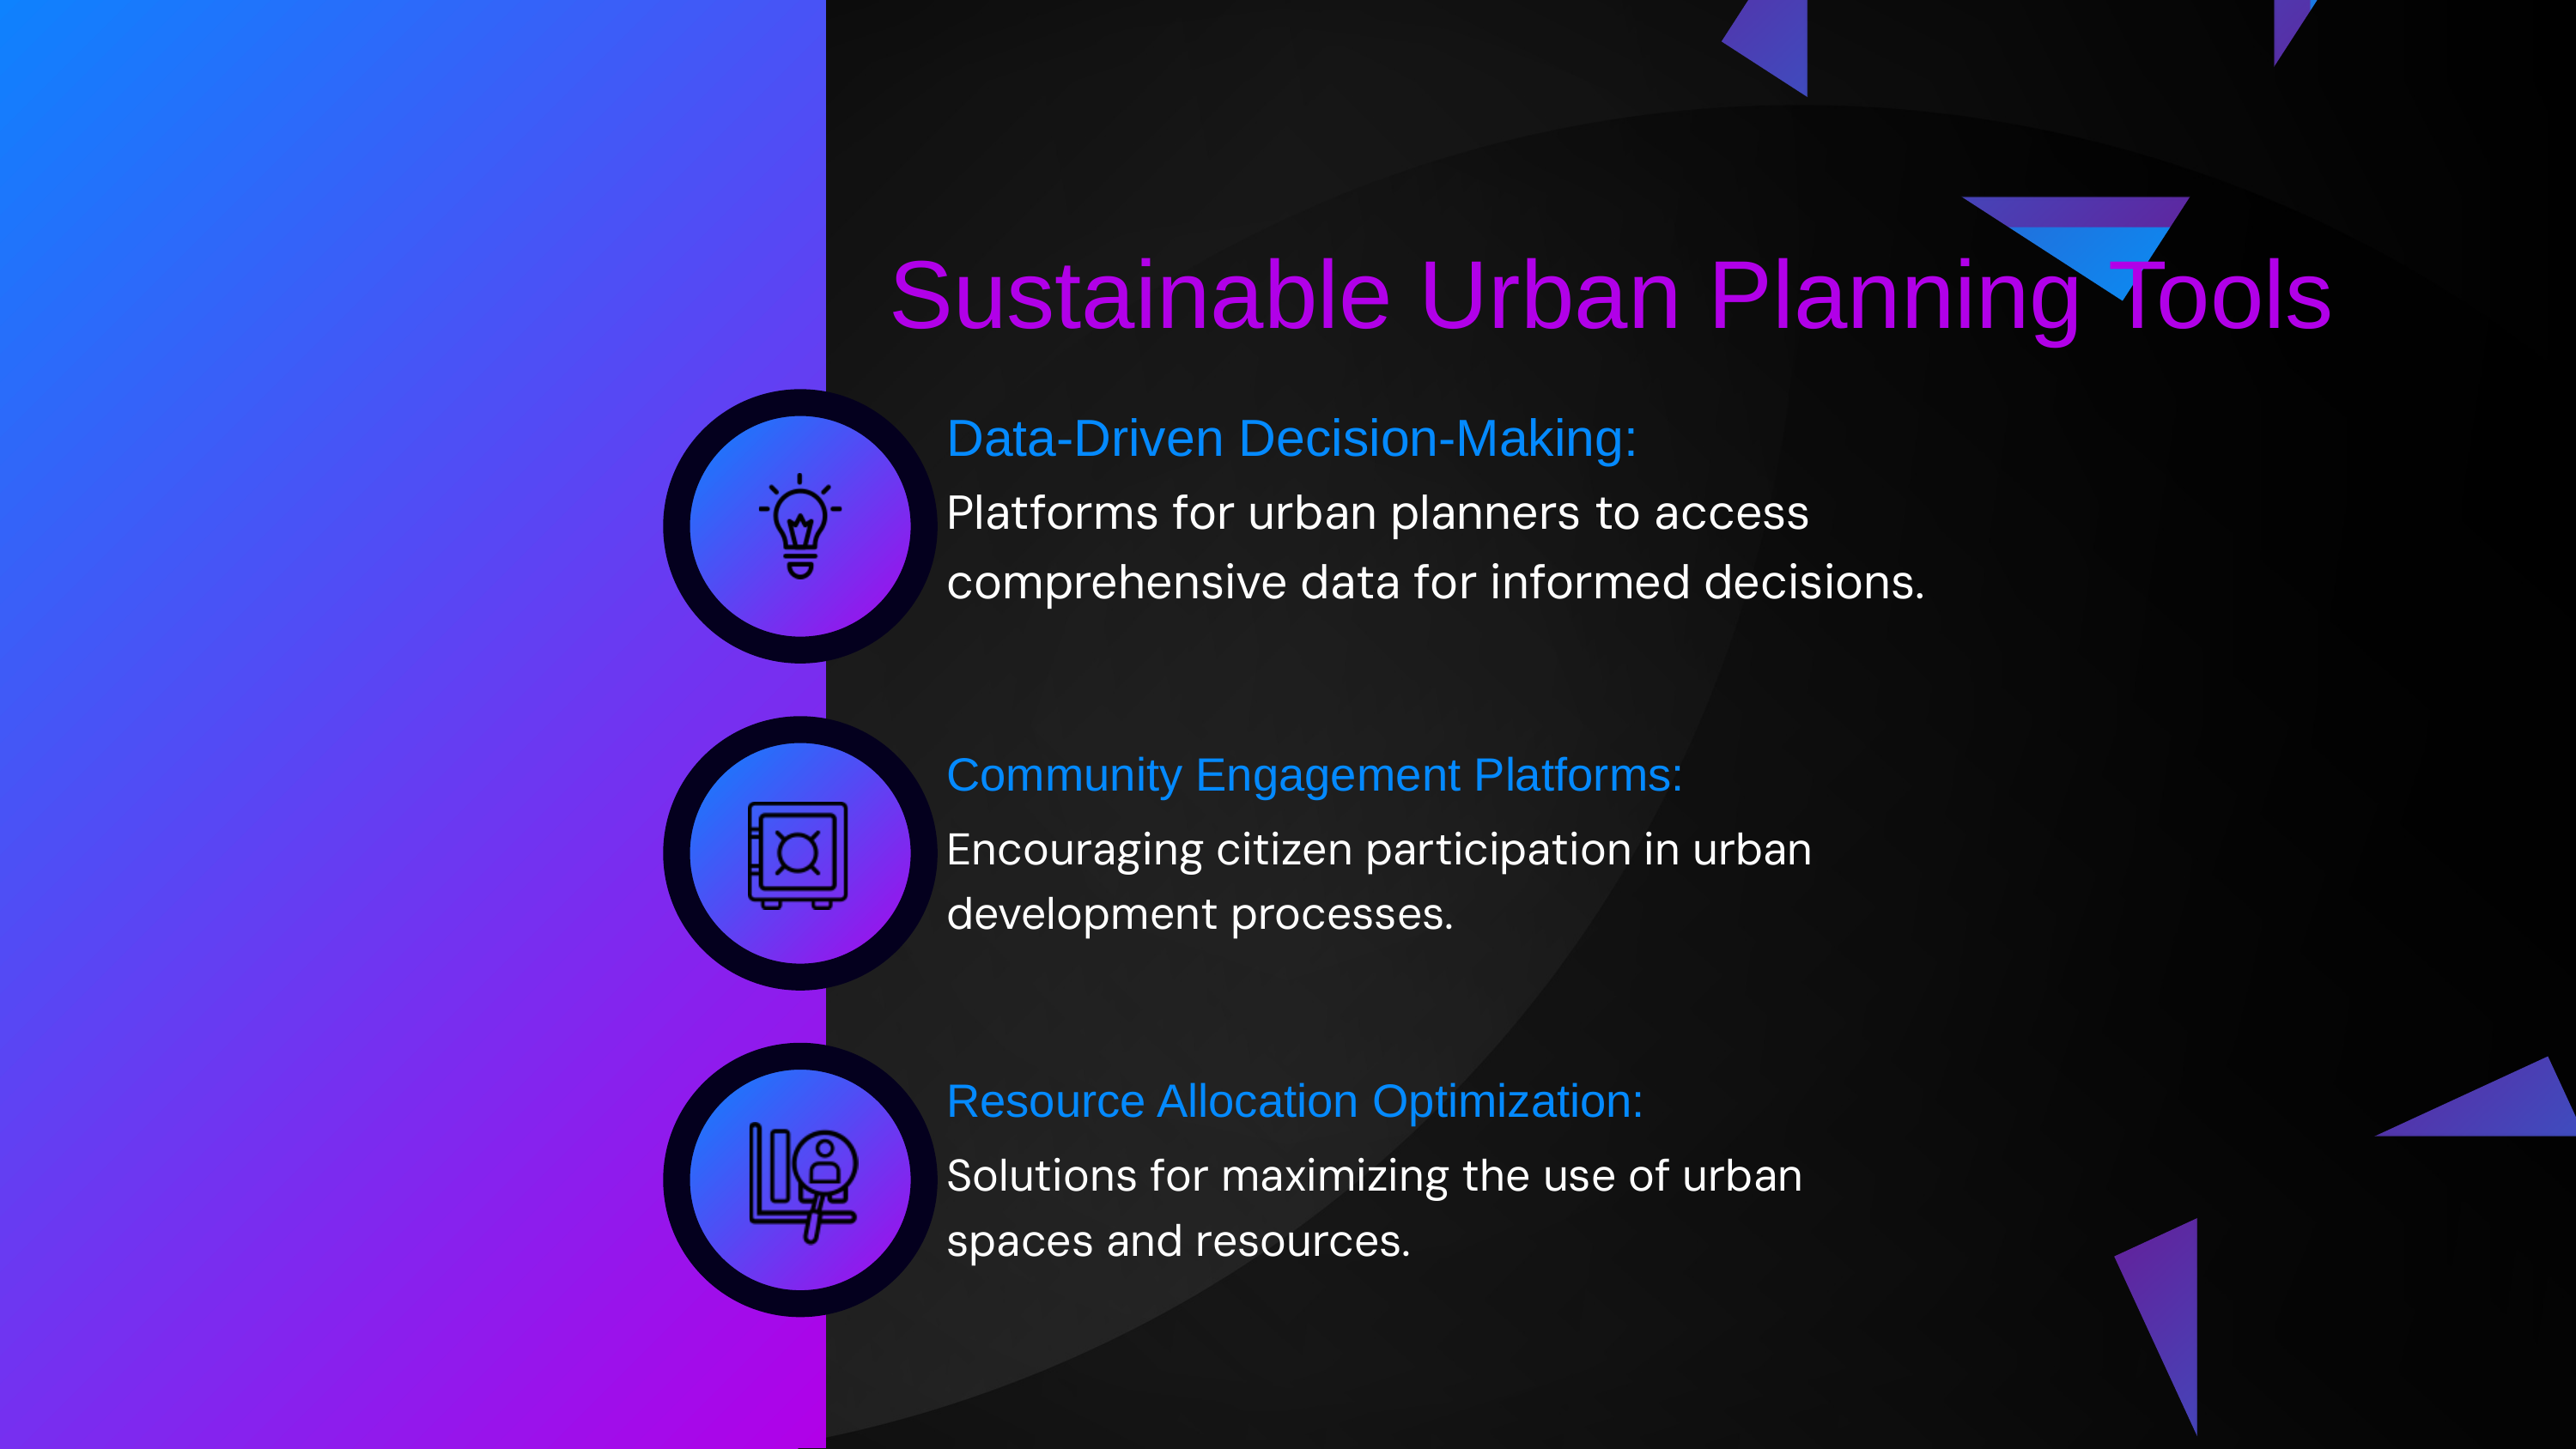

Sustainable Urban Planning Tools

Data-Driven Decision-Making:

Platforms for urban planners to access comprehensive data for informed decisions.

Community Engagement Platforms:

Encouraging citizen participation in urban development processes.

Resource Allocation Optimization:

Solutions for maximizing the use of urban spaces and resources.